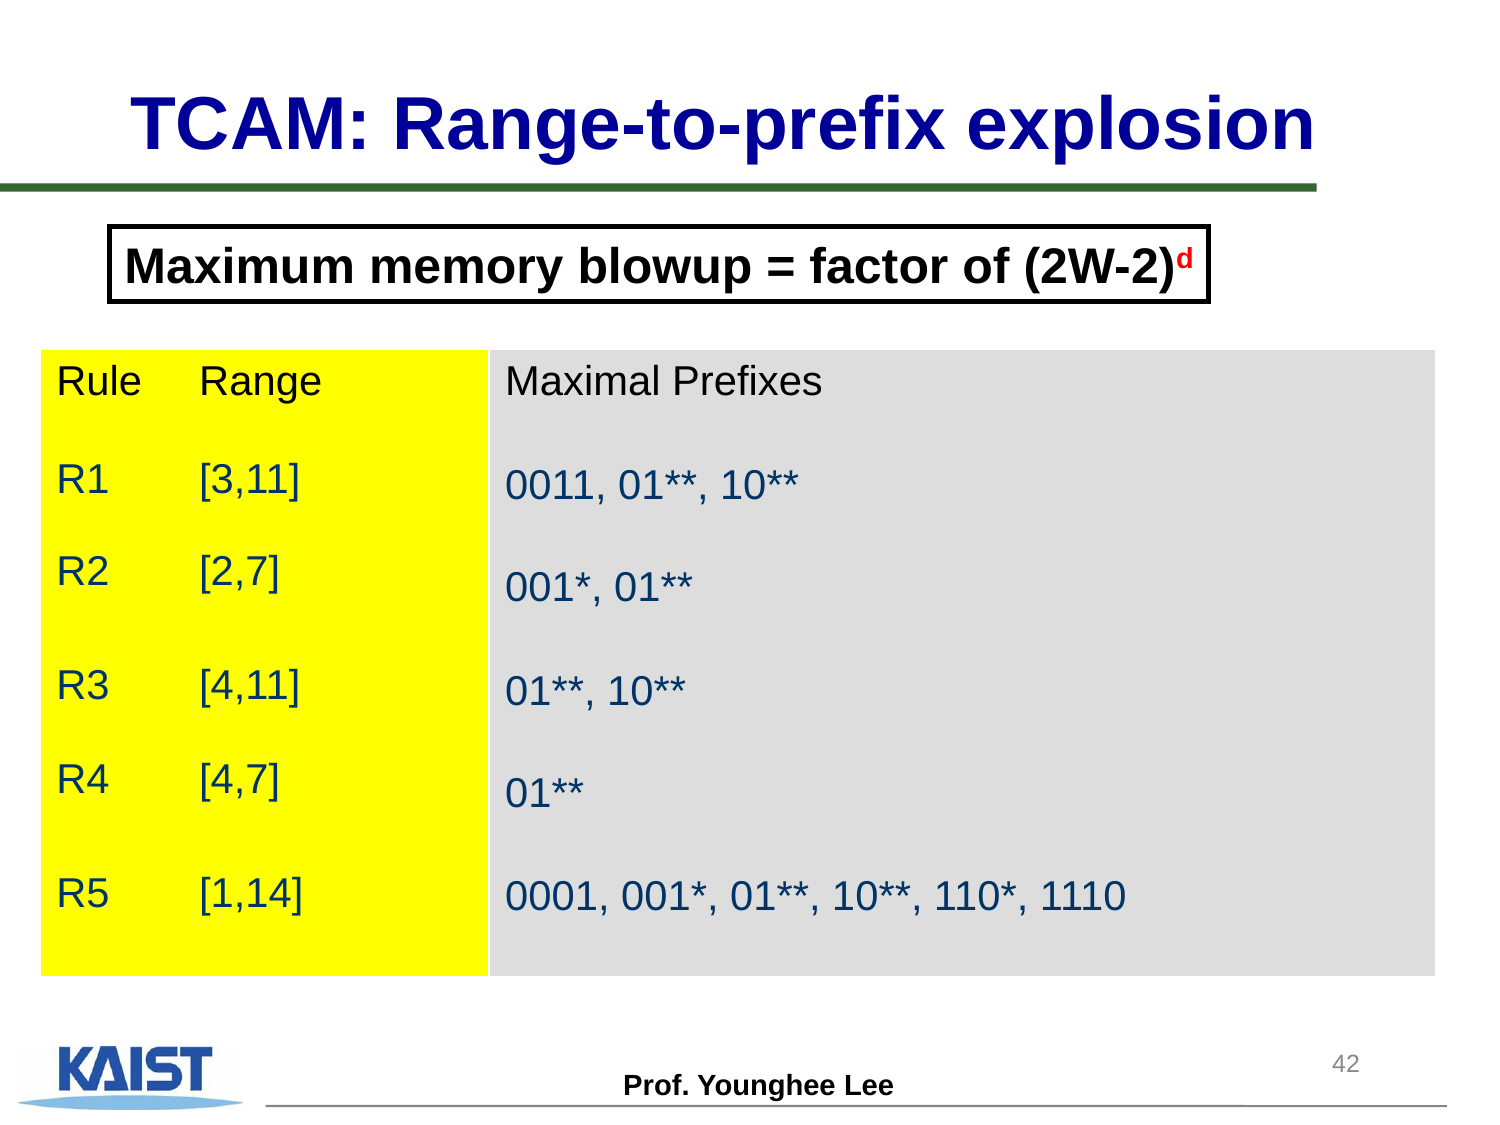

# TCAM: Range-to-prefix explosion
Maximum memory blowup = factor of (2W-2)d
| Rule | Range |
| --- | --- |
| R1 | [3,11] |
| R2 | [2,7] |
| R3 | [4,11] |
| R4 | [4,7] |
| R5 | [1,14] |
| Maximal Prefixes |
| --- |
| 0011, 01\*\*, 10\*\* |
| 001\*, 01\*\* |
| 01\*\*, 10\*\* |
| 01\*\* |
| 0001, 001\*, 01\*\*, 10\*\*, 110\*, 1110 |
42